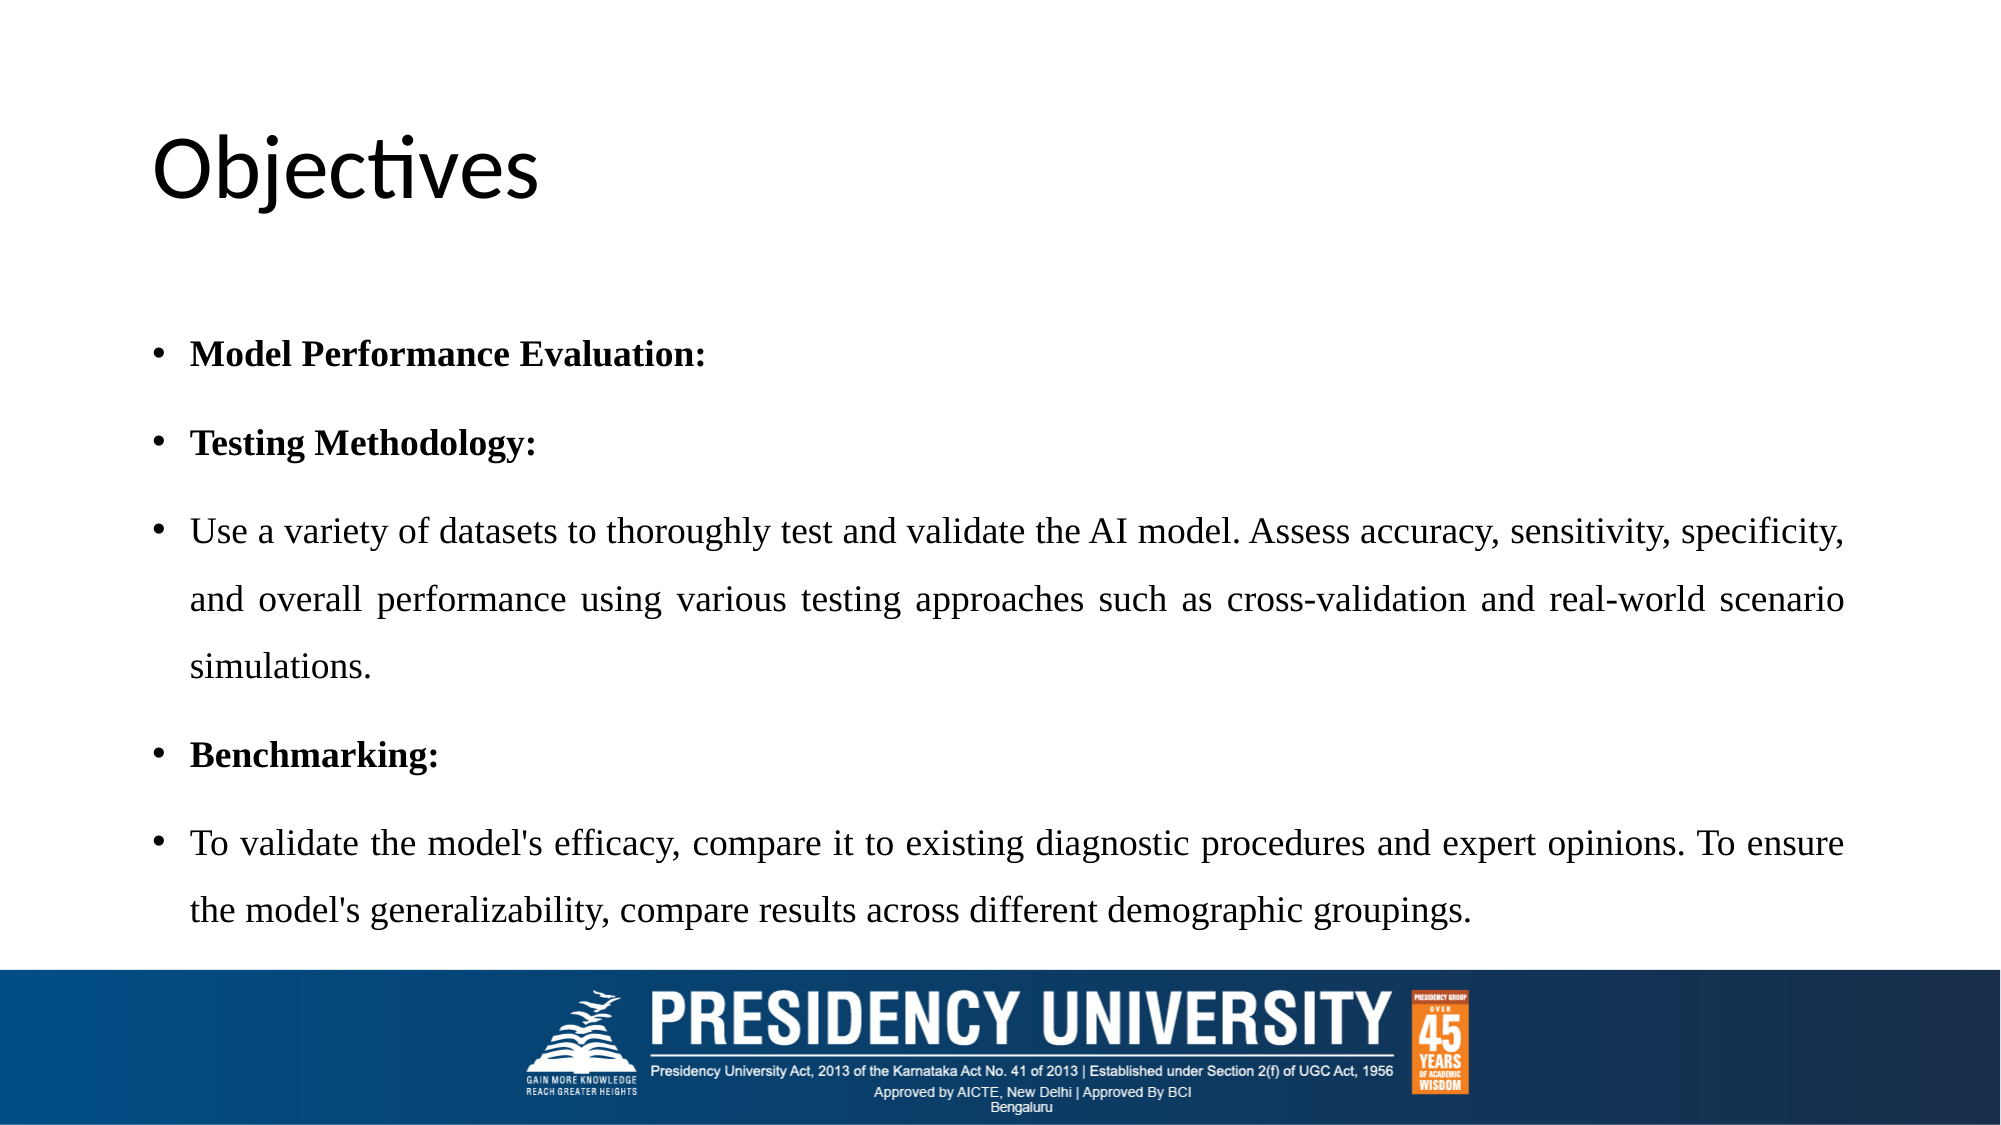

# Objectives
Model Performance Evaluation:
Testing Methodology:
Use a variety of datasets to thoroughly test and validate the AI model. Assess accuracy, sensitivity, specificity, and overall performance using various testing approaches such as cross-validation and real-world scenario simulations.
Benchmarking:
To validate the model's efficacy, compare it to existing diagnostic procedures and expert opinions. To ensure the model's generalizability, compare results across different demographic groupings.